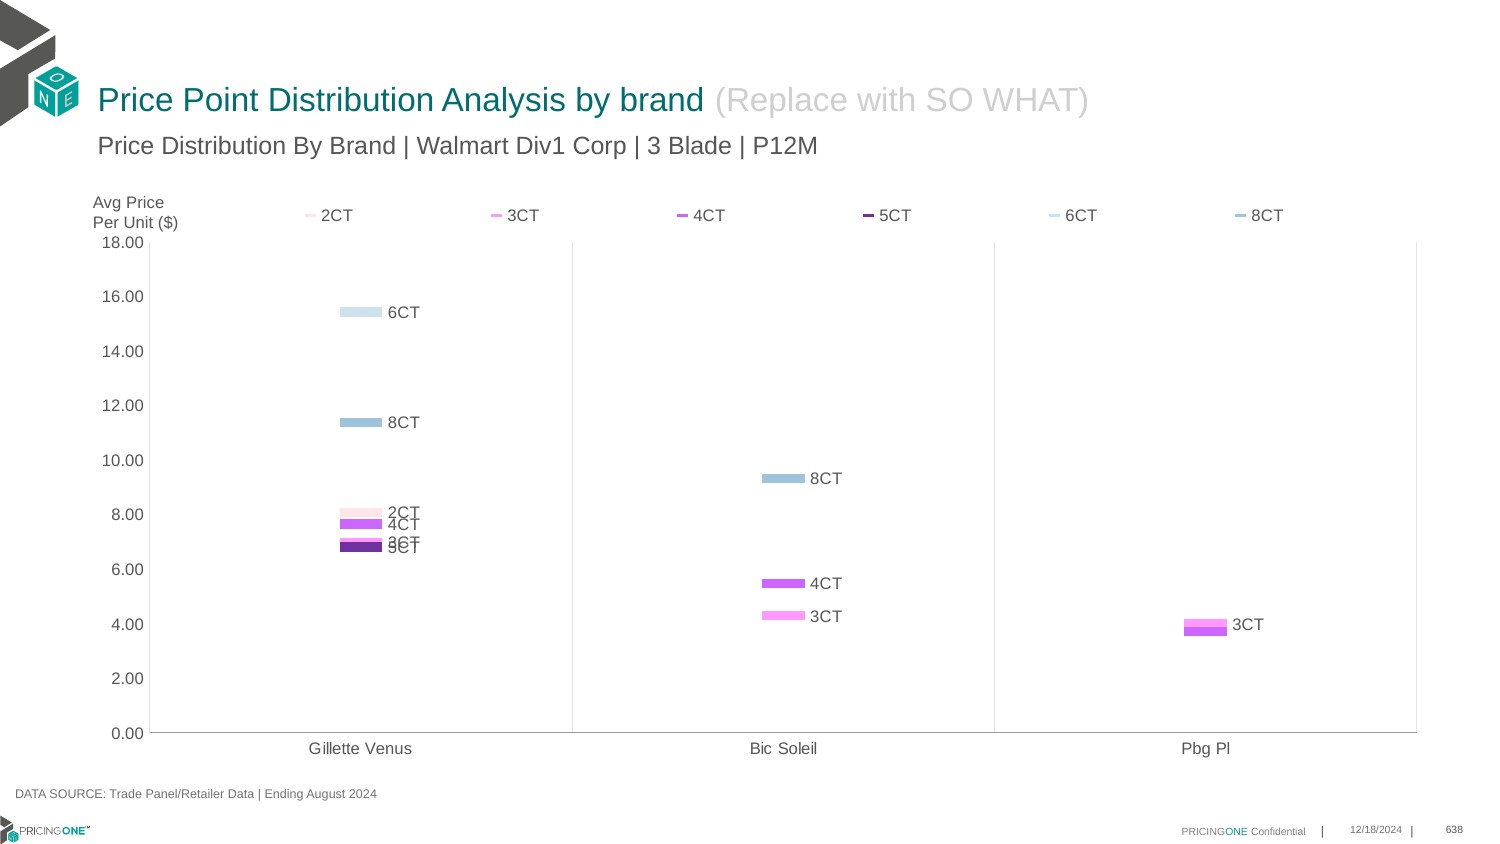

# Price Point Distribution Analysis by brand (Replace with SO WHAT)
Price Distribution By Brand | Walmart Div1 Corp | 3 Blade | P12M

### Chart

| Category | 2CT | 3CT | 4CT | 5CT | 6CT | 8CT |
|---|---|---|---|---|---|---|
| Gillette Venus | 8.07554965693394 | 6.97191404064889 | 7.659431889381936 | 6.813564806575307 | 15.42877829024992 | 11.381049206994714 |
| Bic Soleil | None | 4.291829497961192 | 5.482931857530298 | None | None | 9.331703956742883 |
| Pbg Pl | None | 3.9980776571012178 | 3.718020433431017 | None | None | None |
Avg Price
Per Unit ($)
DATA SOURCE: Trade Panel/Retailer Data | Ending August 2024
12/18/2024
638